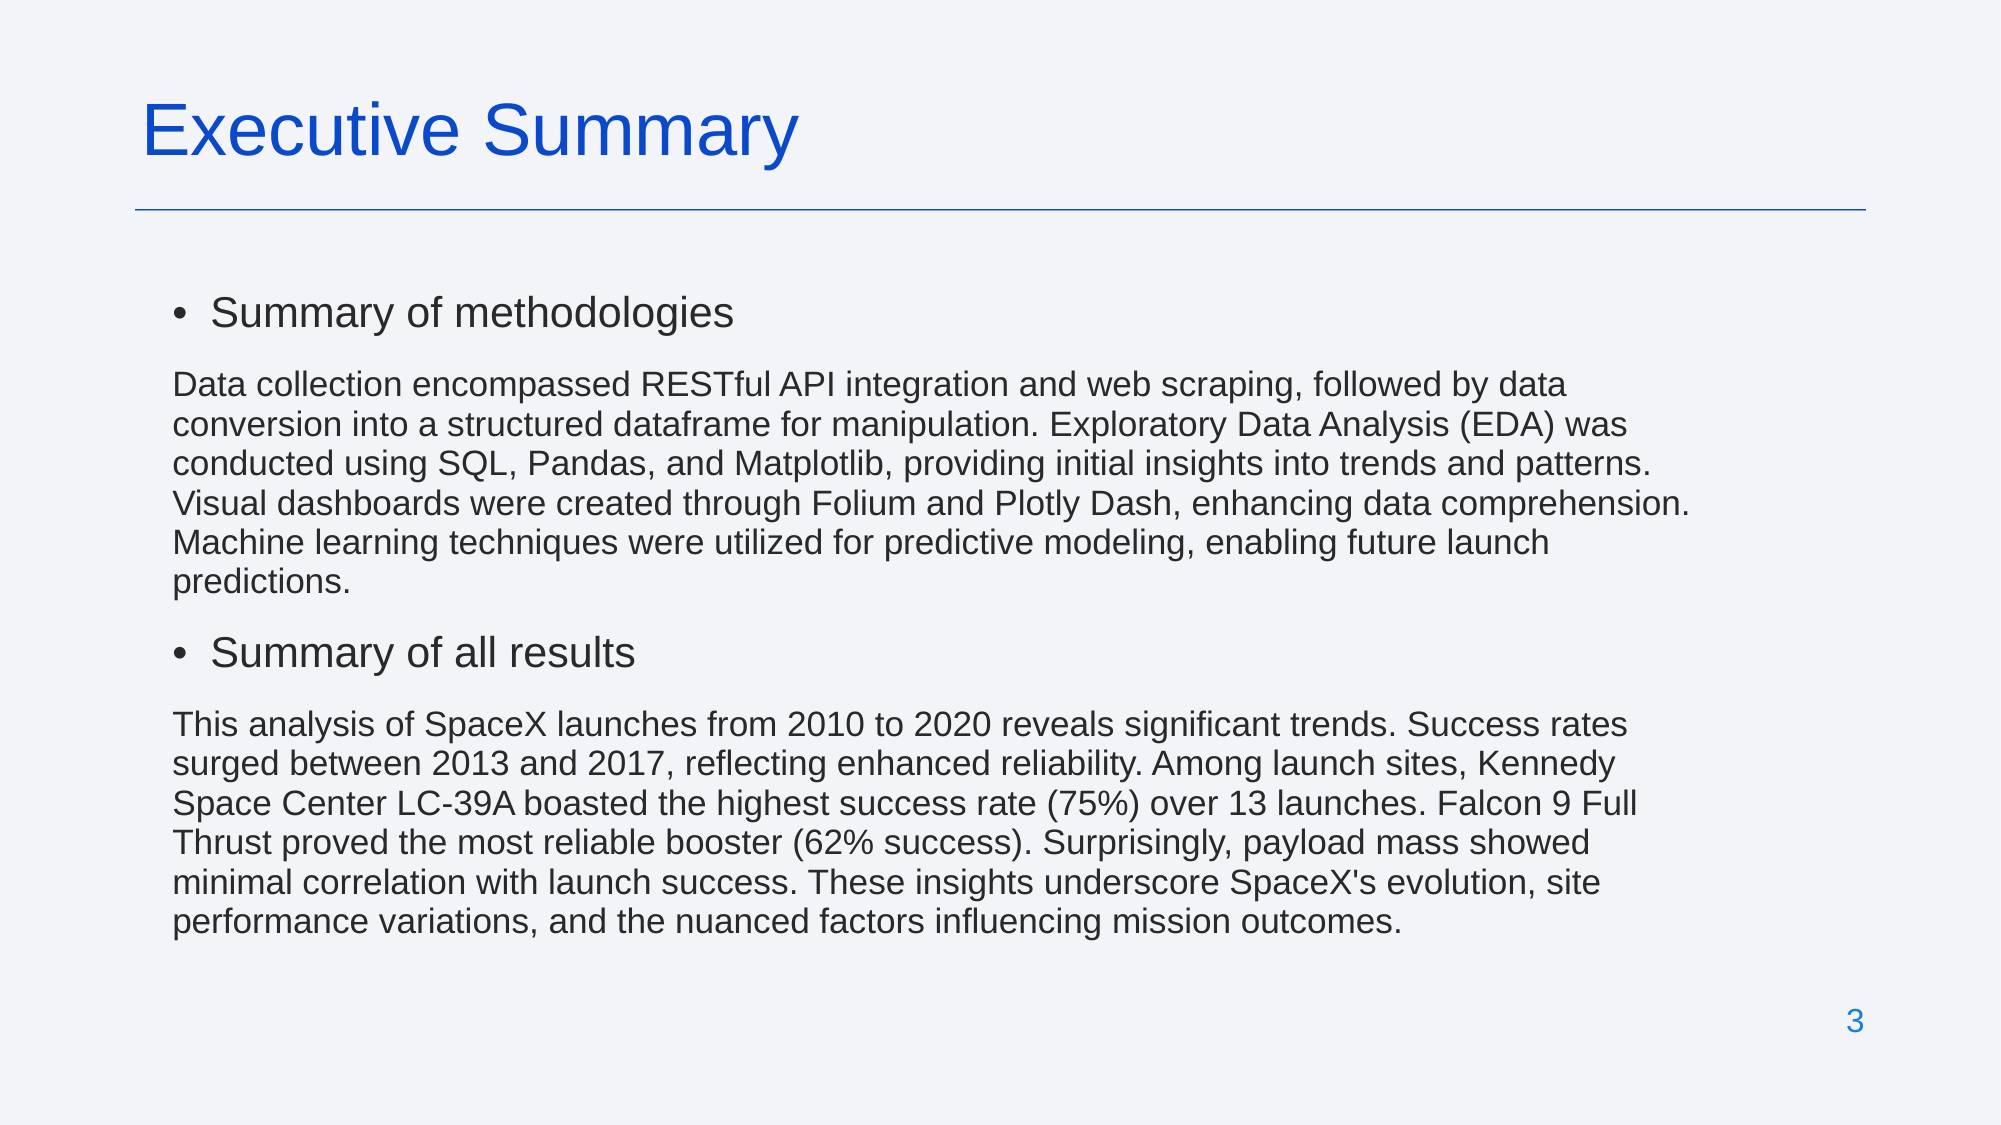

Executive Summary
Summary of methodologies
Data collection encompassed RESTful API integration and web scraping, followed by data conversion into a structured dataframe for manipulation. Exploratory Data Analysis (EDA) was conducted using SQL, Pandas, and Matplotlib, providing initial insights into trends and patterns. Visual dashboards were created through Folium and Plotly Dash, enhancing data comprehension. Machine learning techniques were utilized for predictive modeling, enabling future launch predictions.
Summary of all results
This analysis of SpaceX launches from 2010 to 2020 reveals significant trends. Success rates surged between 2013 and 2017, reflecting enhanced reliability. Among launch sites, Kennedy Space Center LC-39A boasted the highest success rate (75%) over 13 launches. Falcon 9 Full Thrust proved the most reliable booster (62% success). Surprisingly, payload mass showed minimal correlation with launch success. These insights underscore SpaceX's evolution, site performance variations, and the nuanced factors influencing mission outcomes.
3